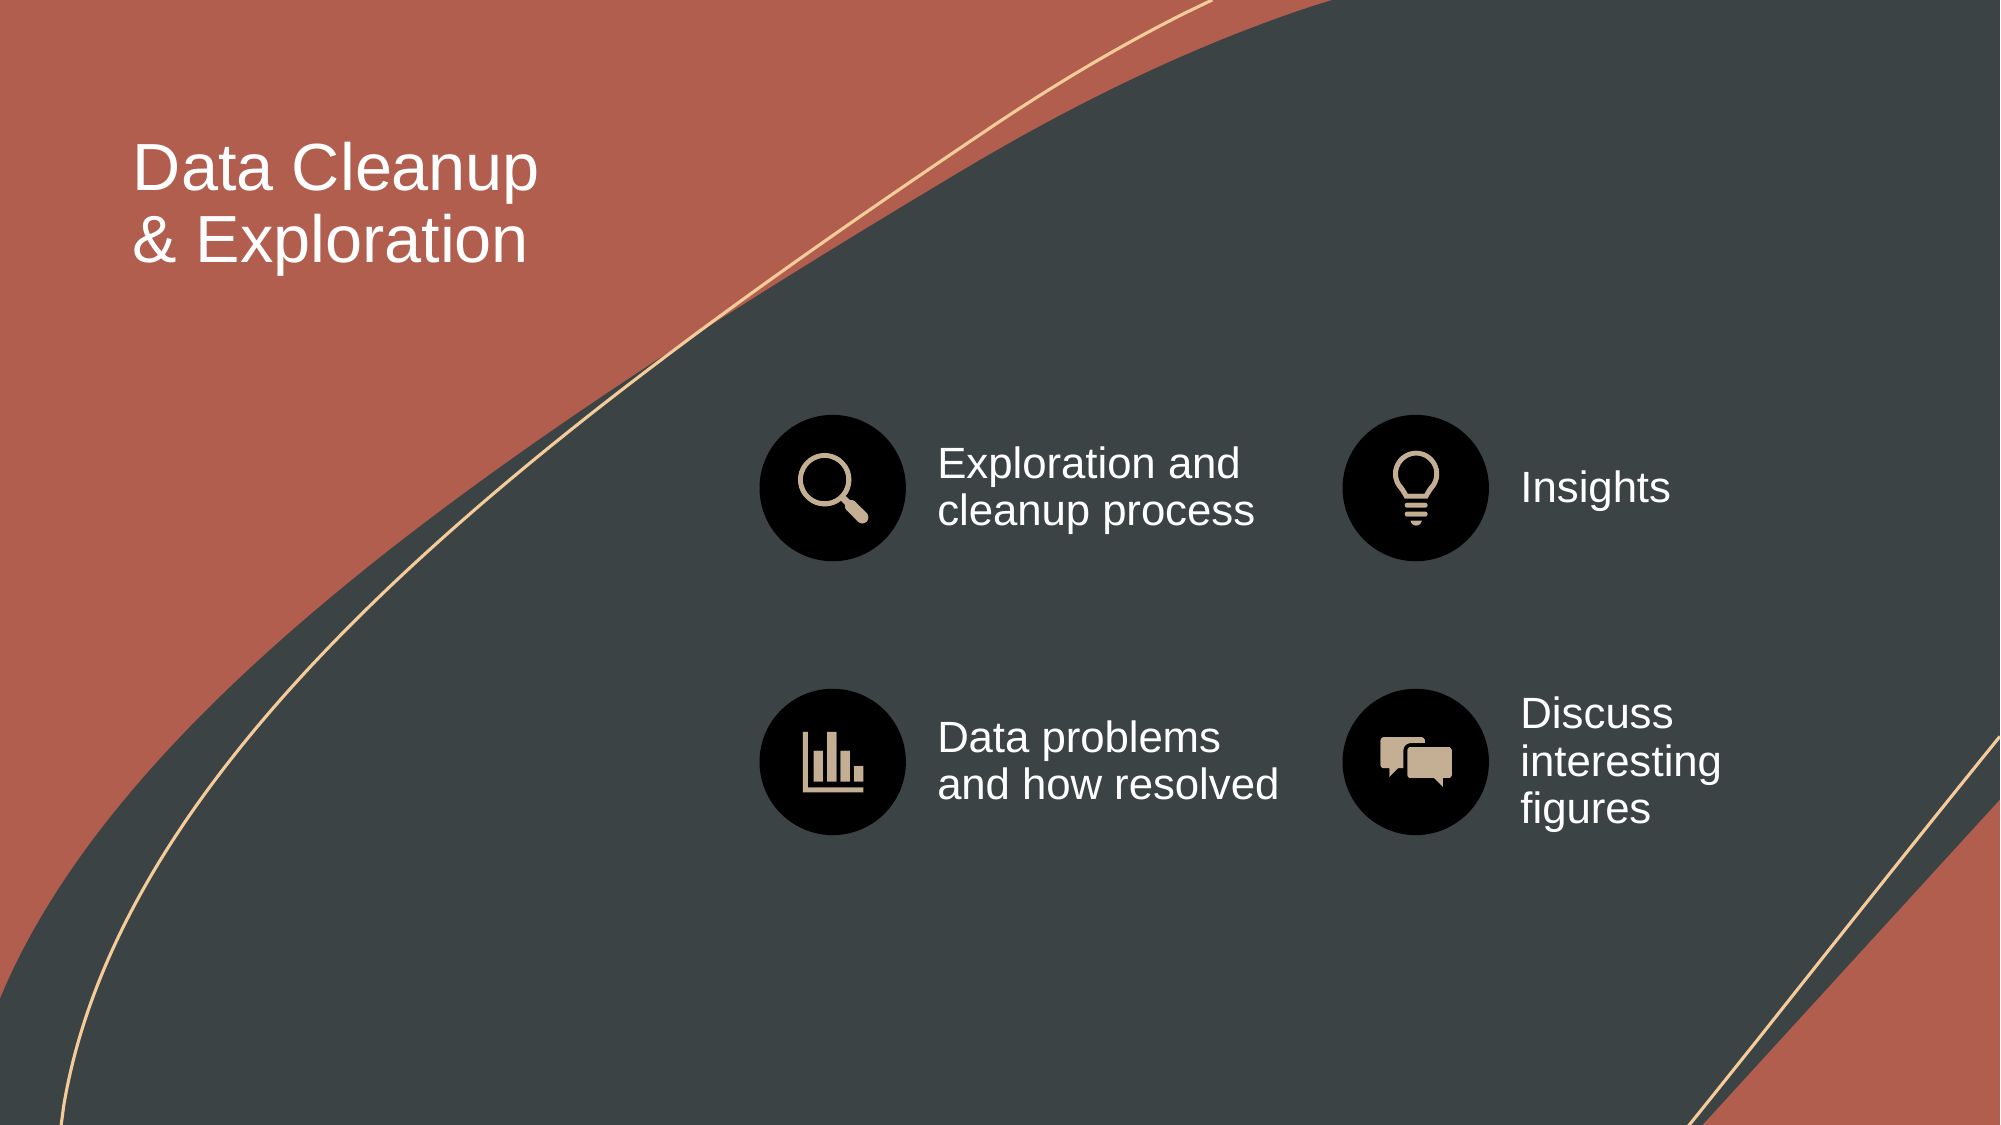

# Data Cleanup & Exploration
Exploration and cleanup process
Insights
Data problems and how resolved
Discuss interesting figures